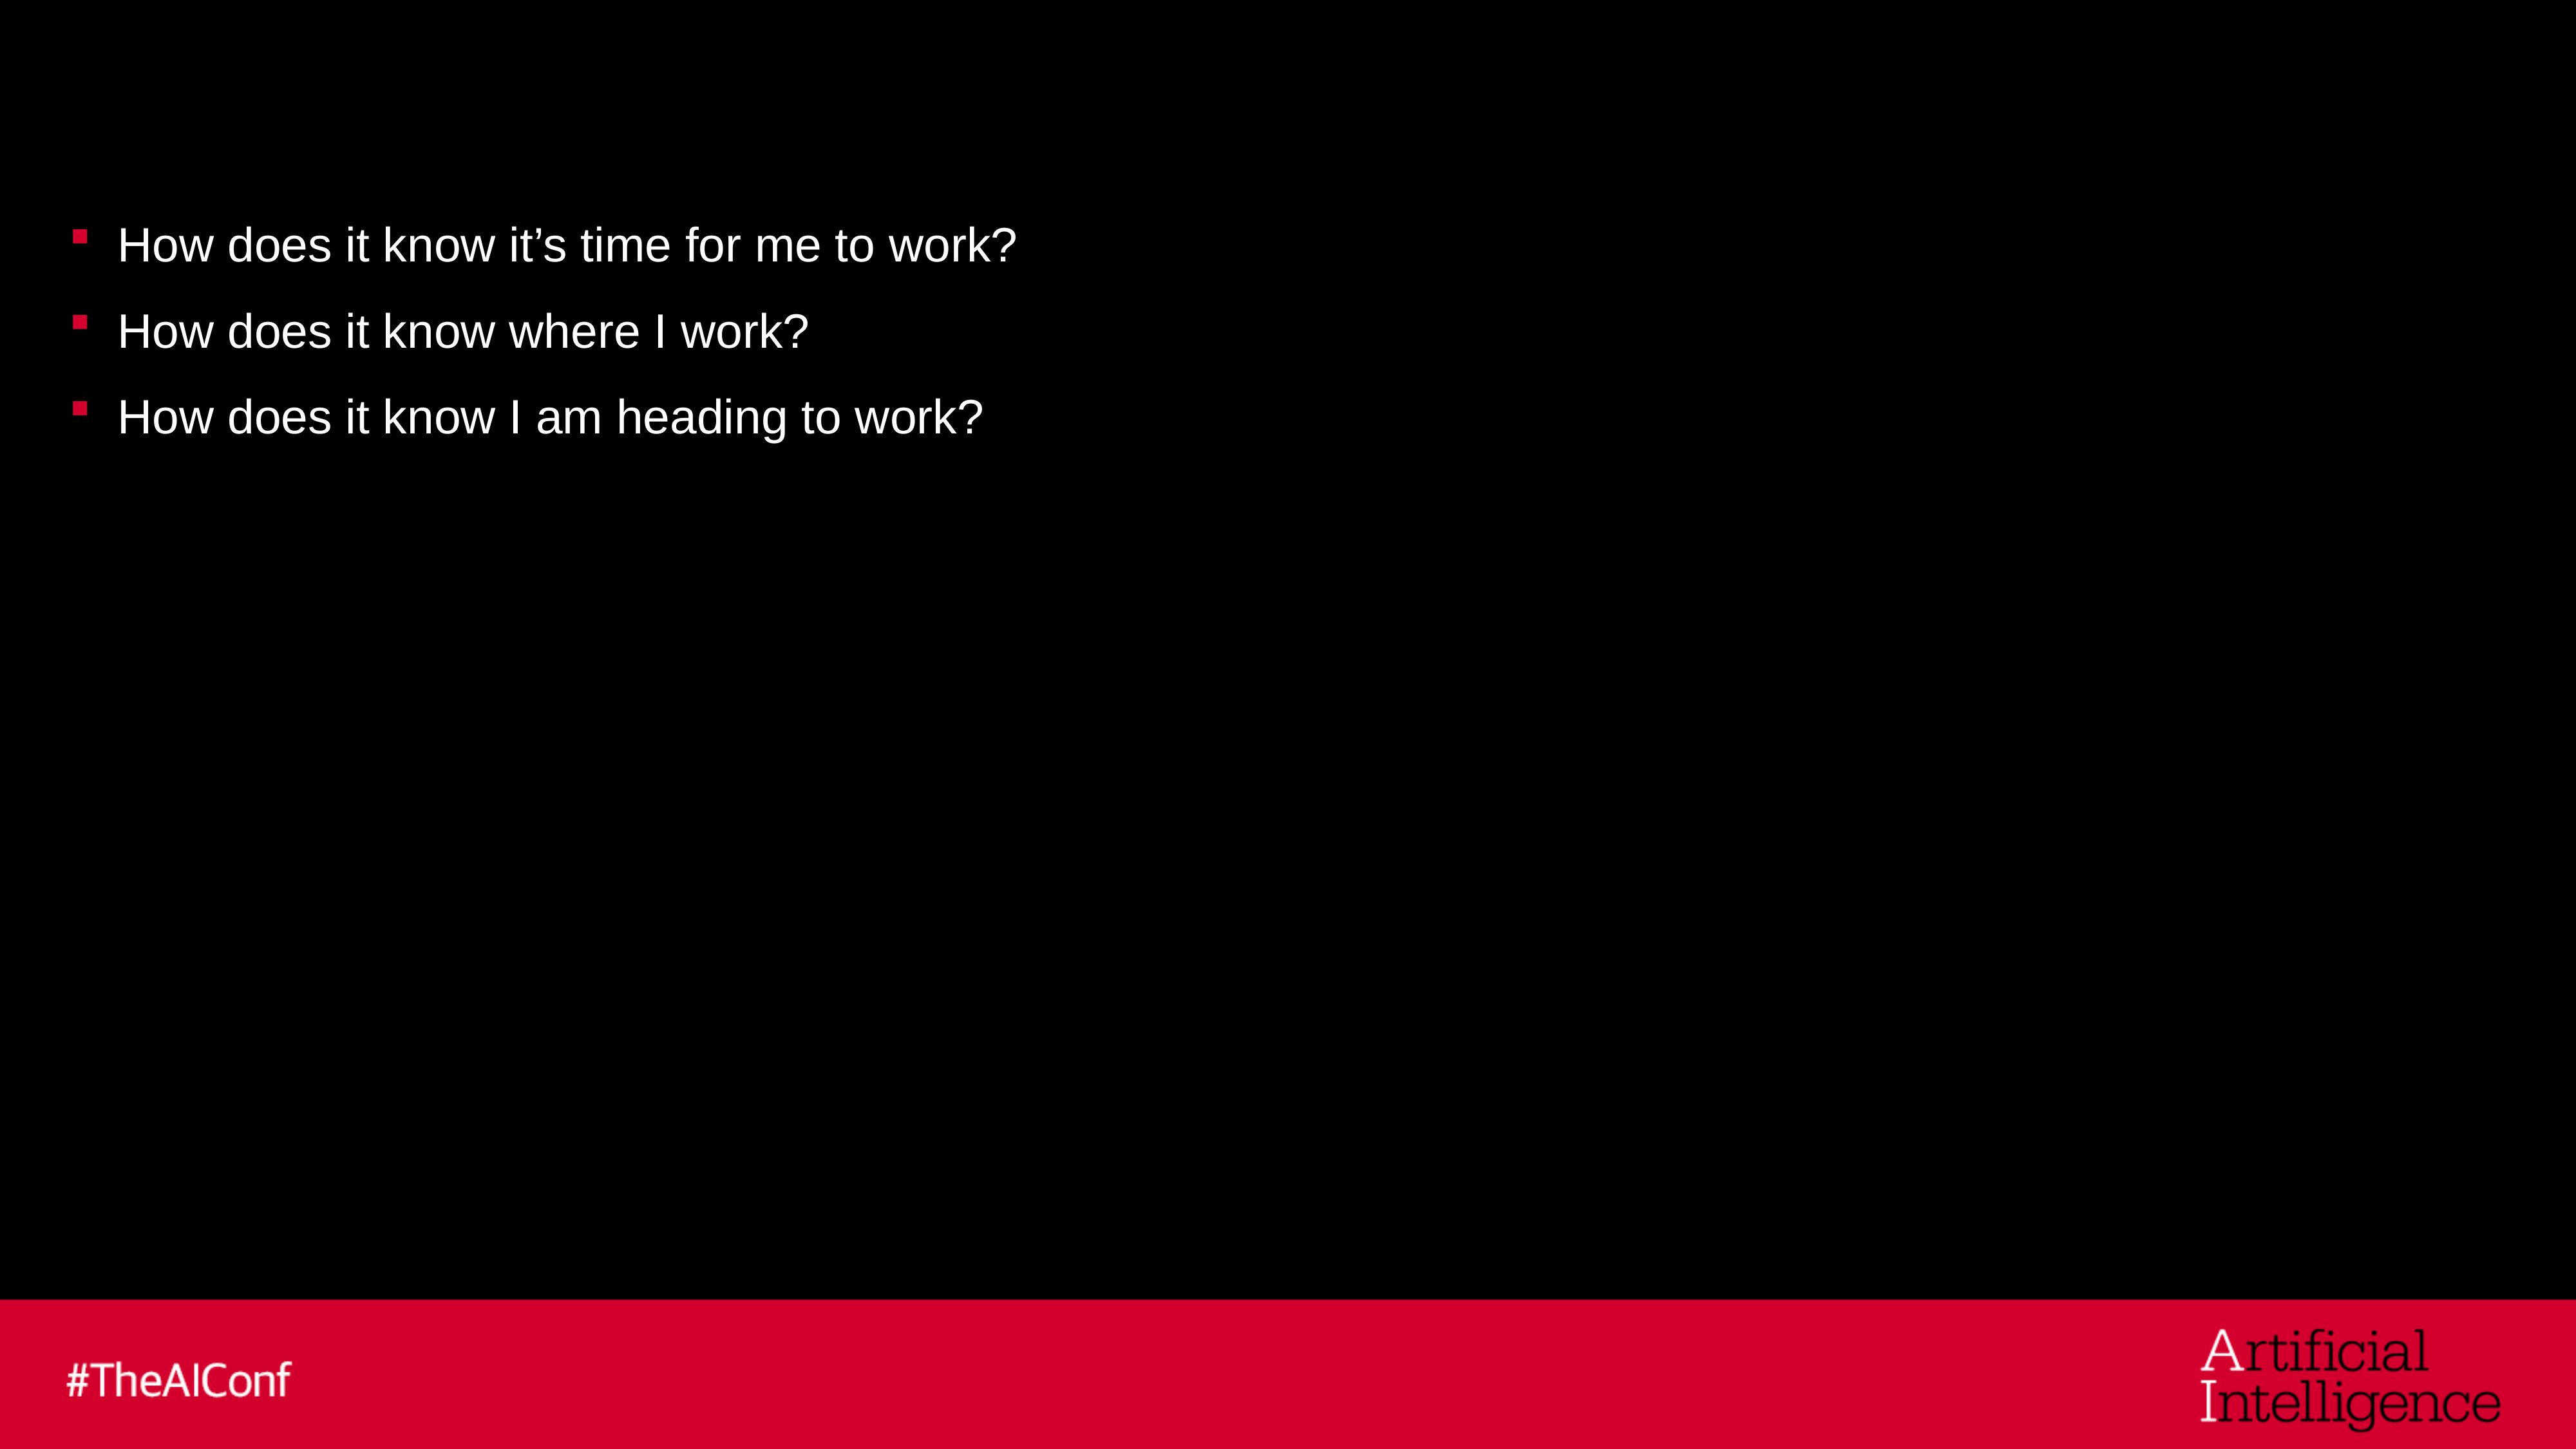

#
How does it know it’s time for me to work?
How does it know where I work?
How does it know I am heading to work?